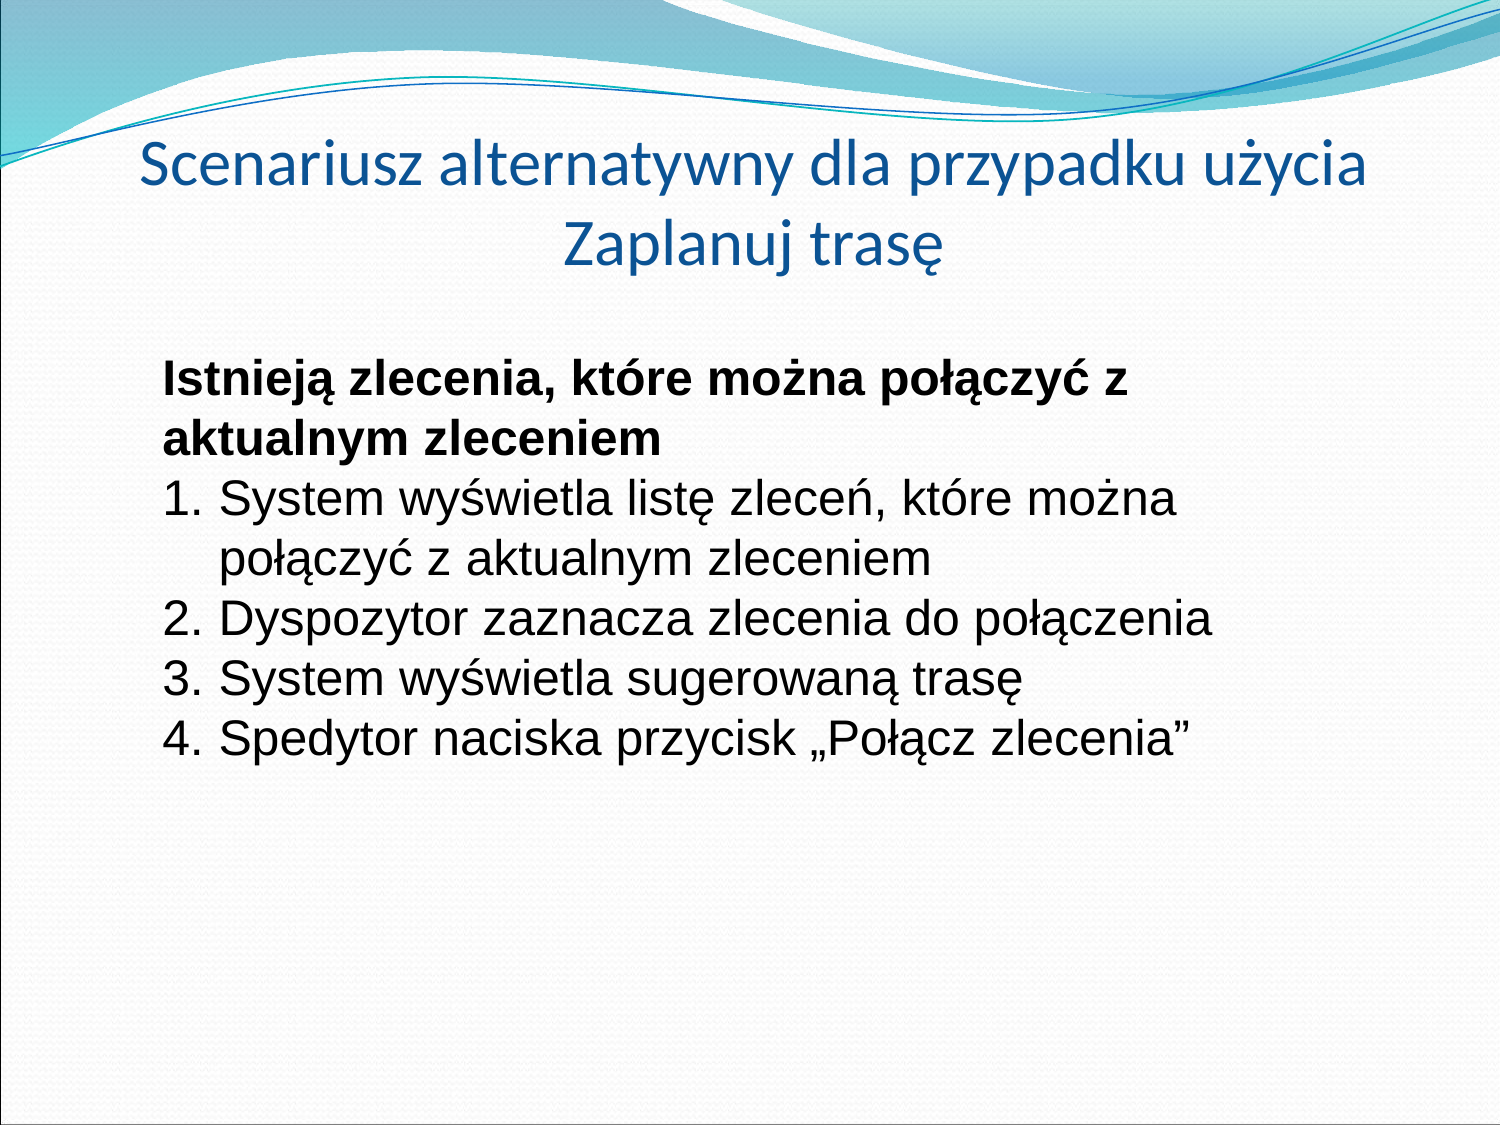

# Scenariusz alternatywny dla przypadku użycia Zaplanuj trasę
Istnieją zlecenia, które można połączyć z aktualnym zleceniem
System wyświetla listę zleceń, które można połączyć z aktualnym zleceniem
Dyspozytor zaznacza zlecenia do połączenia
System wyświetla sugerowaną trasę
Spedytor naciska przycisk „Połącz zlecenia”